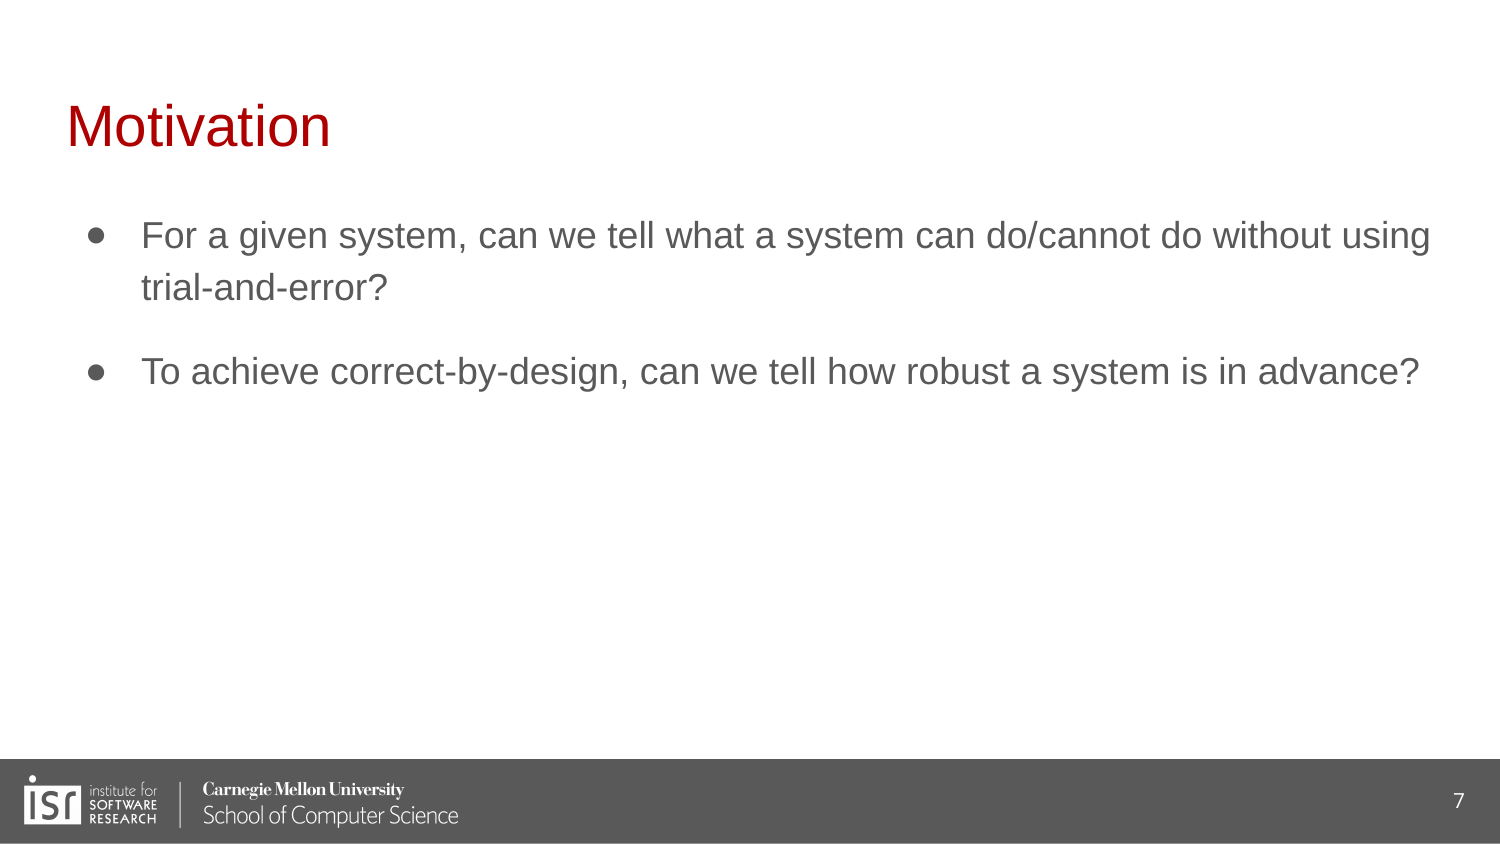

# Motivation
For a given system, can we tell what a system can do/cannot do without using trial-and-error?
To achieve correct-by-design, can we tell how robust a system is in advance?
7